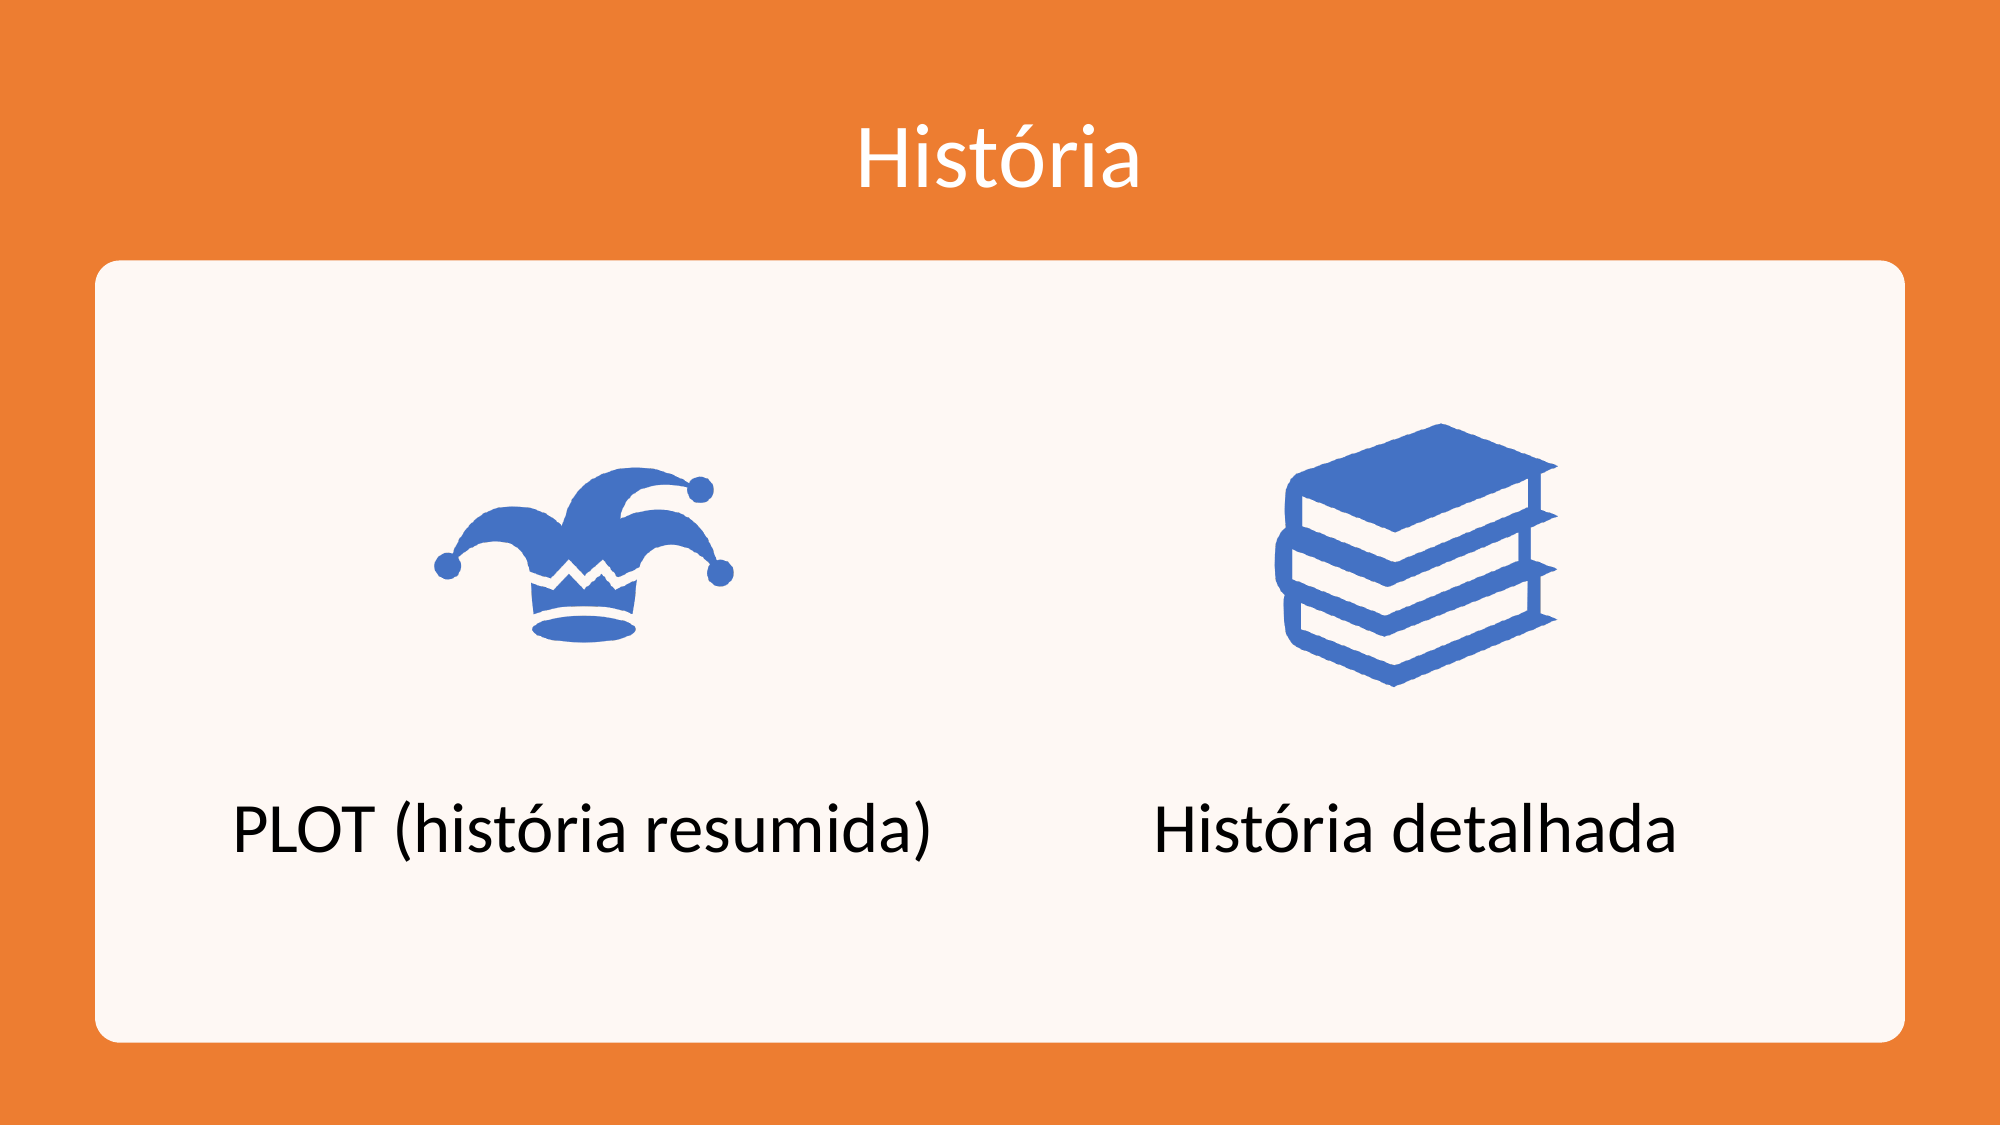

# História

PLOT (história resumida)
História detalhada